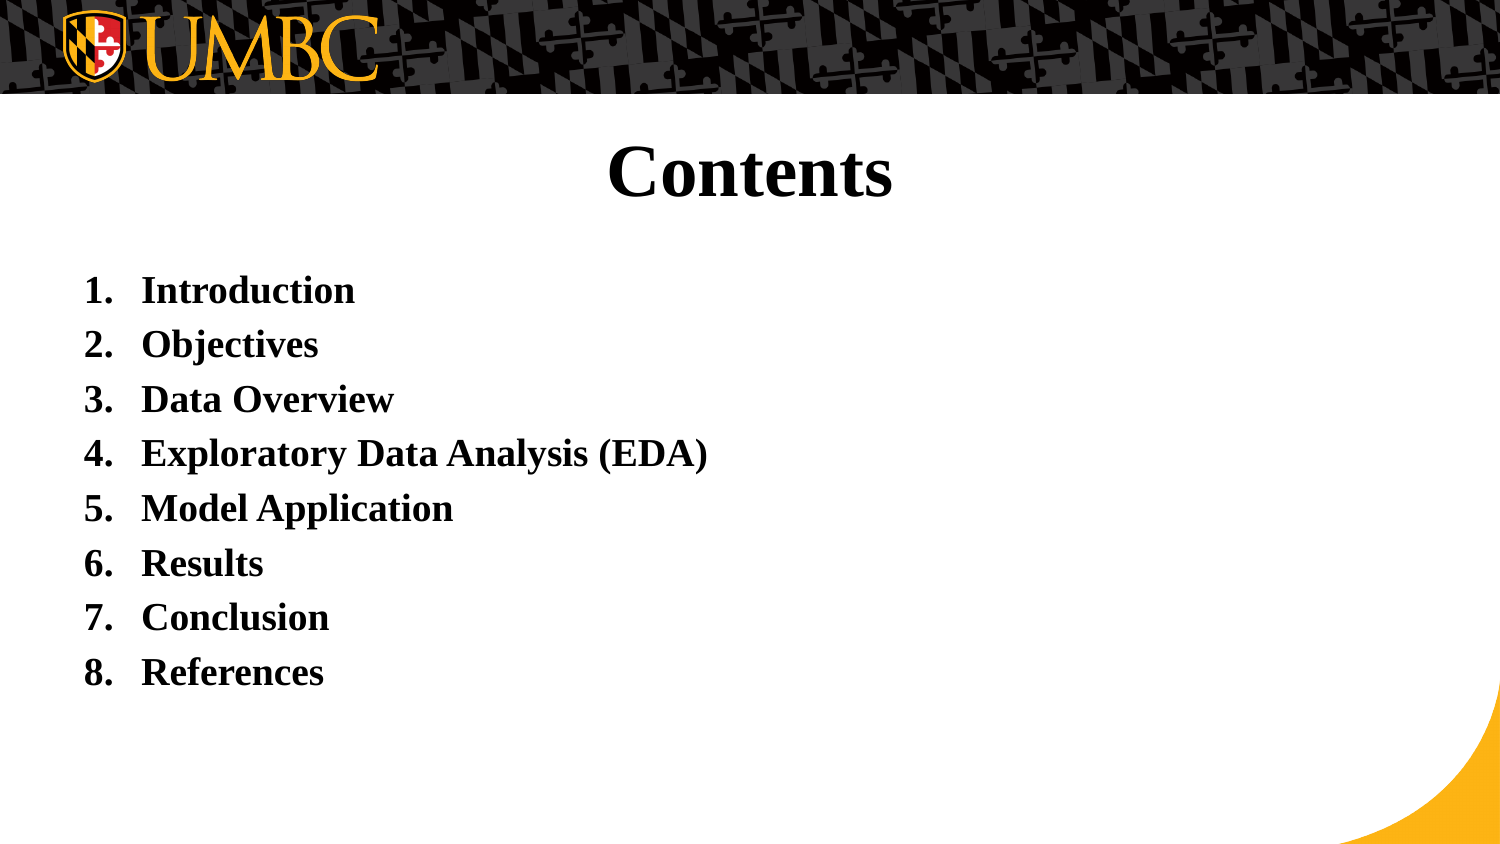

# Contents
Introduction
Objectives
Data Overview
Exploratory Data Analysis (EDA)
Model Application
Results
Conclusion
References